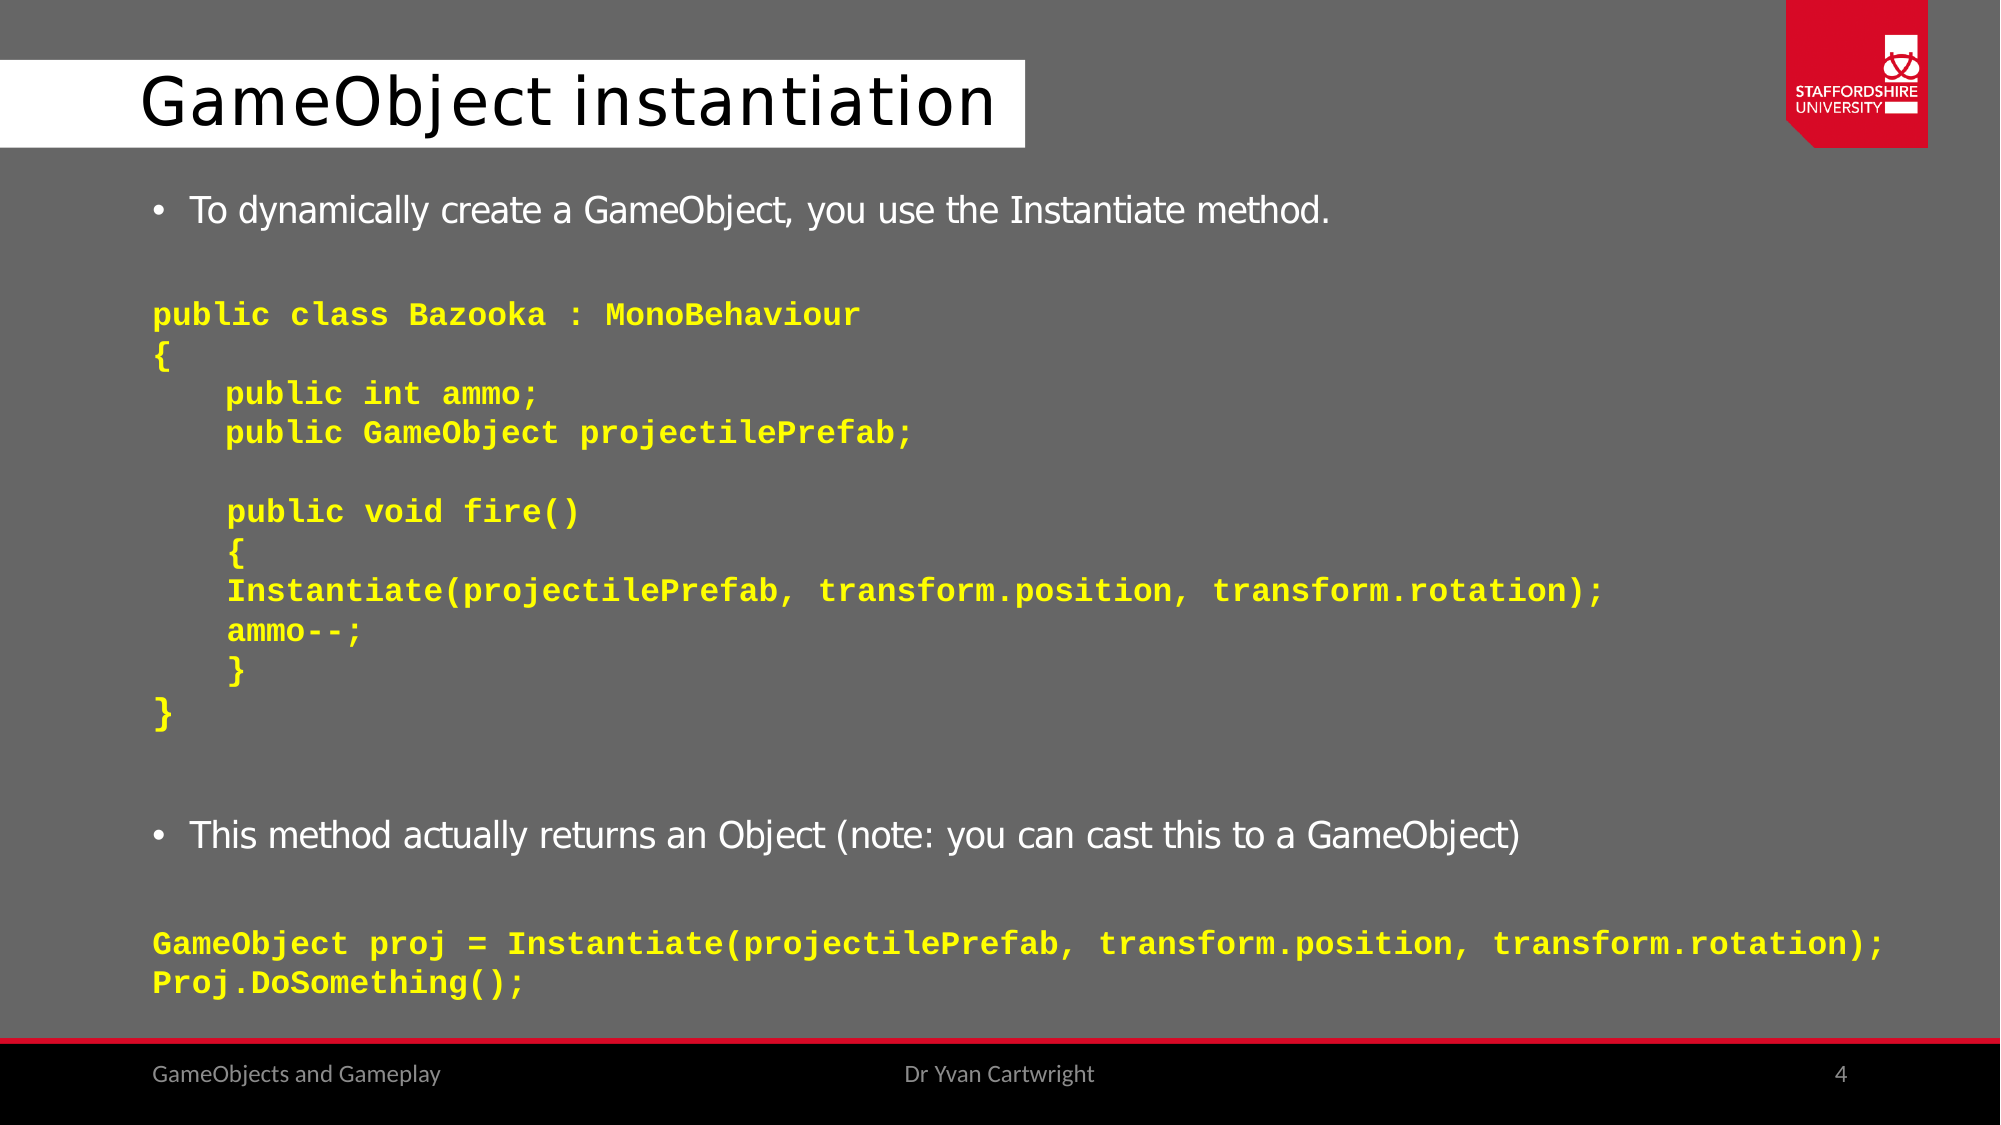

# GameObject instantiation
To dynamically create a GameObject, you use the Instantiate method.

public class Bazooka : MonoBehaviour
{
public int ammo;
public GameObject projectilePrefab;

public void fire()
{
	Instantiate(projectilePrefab, transform.position, transform.rotation);
	ammo--;
}
}

This method actually returns an Object (note: you can cast this to a GameObject)

GameObject proj = Instantiate(projectilePrefab, transform.position, transform.rotation);
Proj.DoSomething();
GameObjects and Gameplay
Dr Yvan Cartwright
4